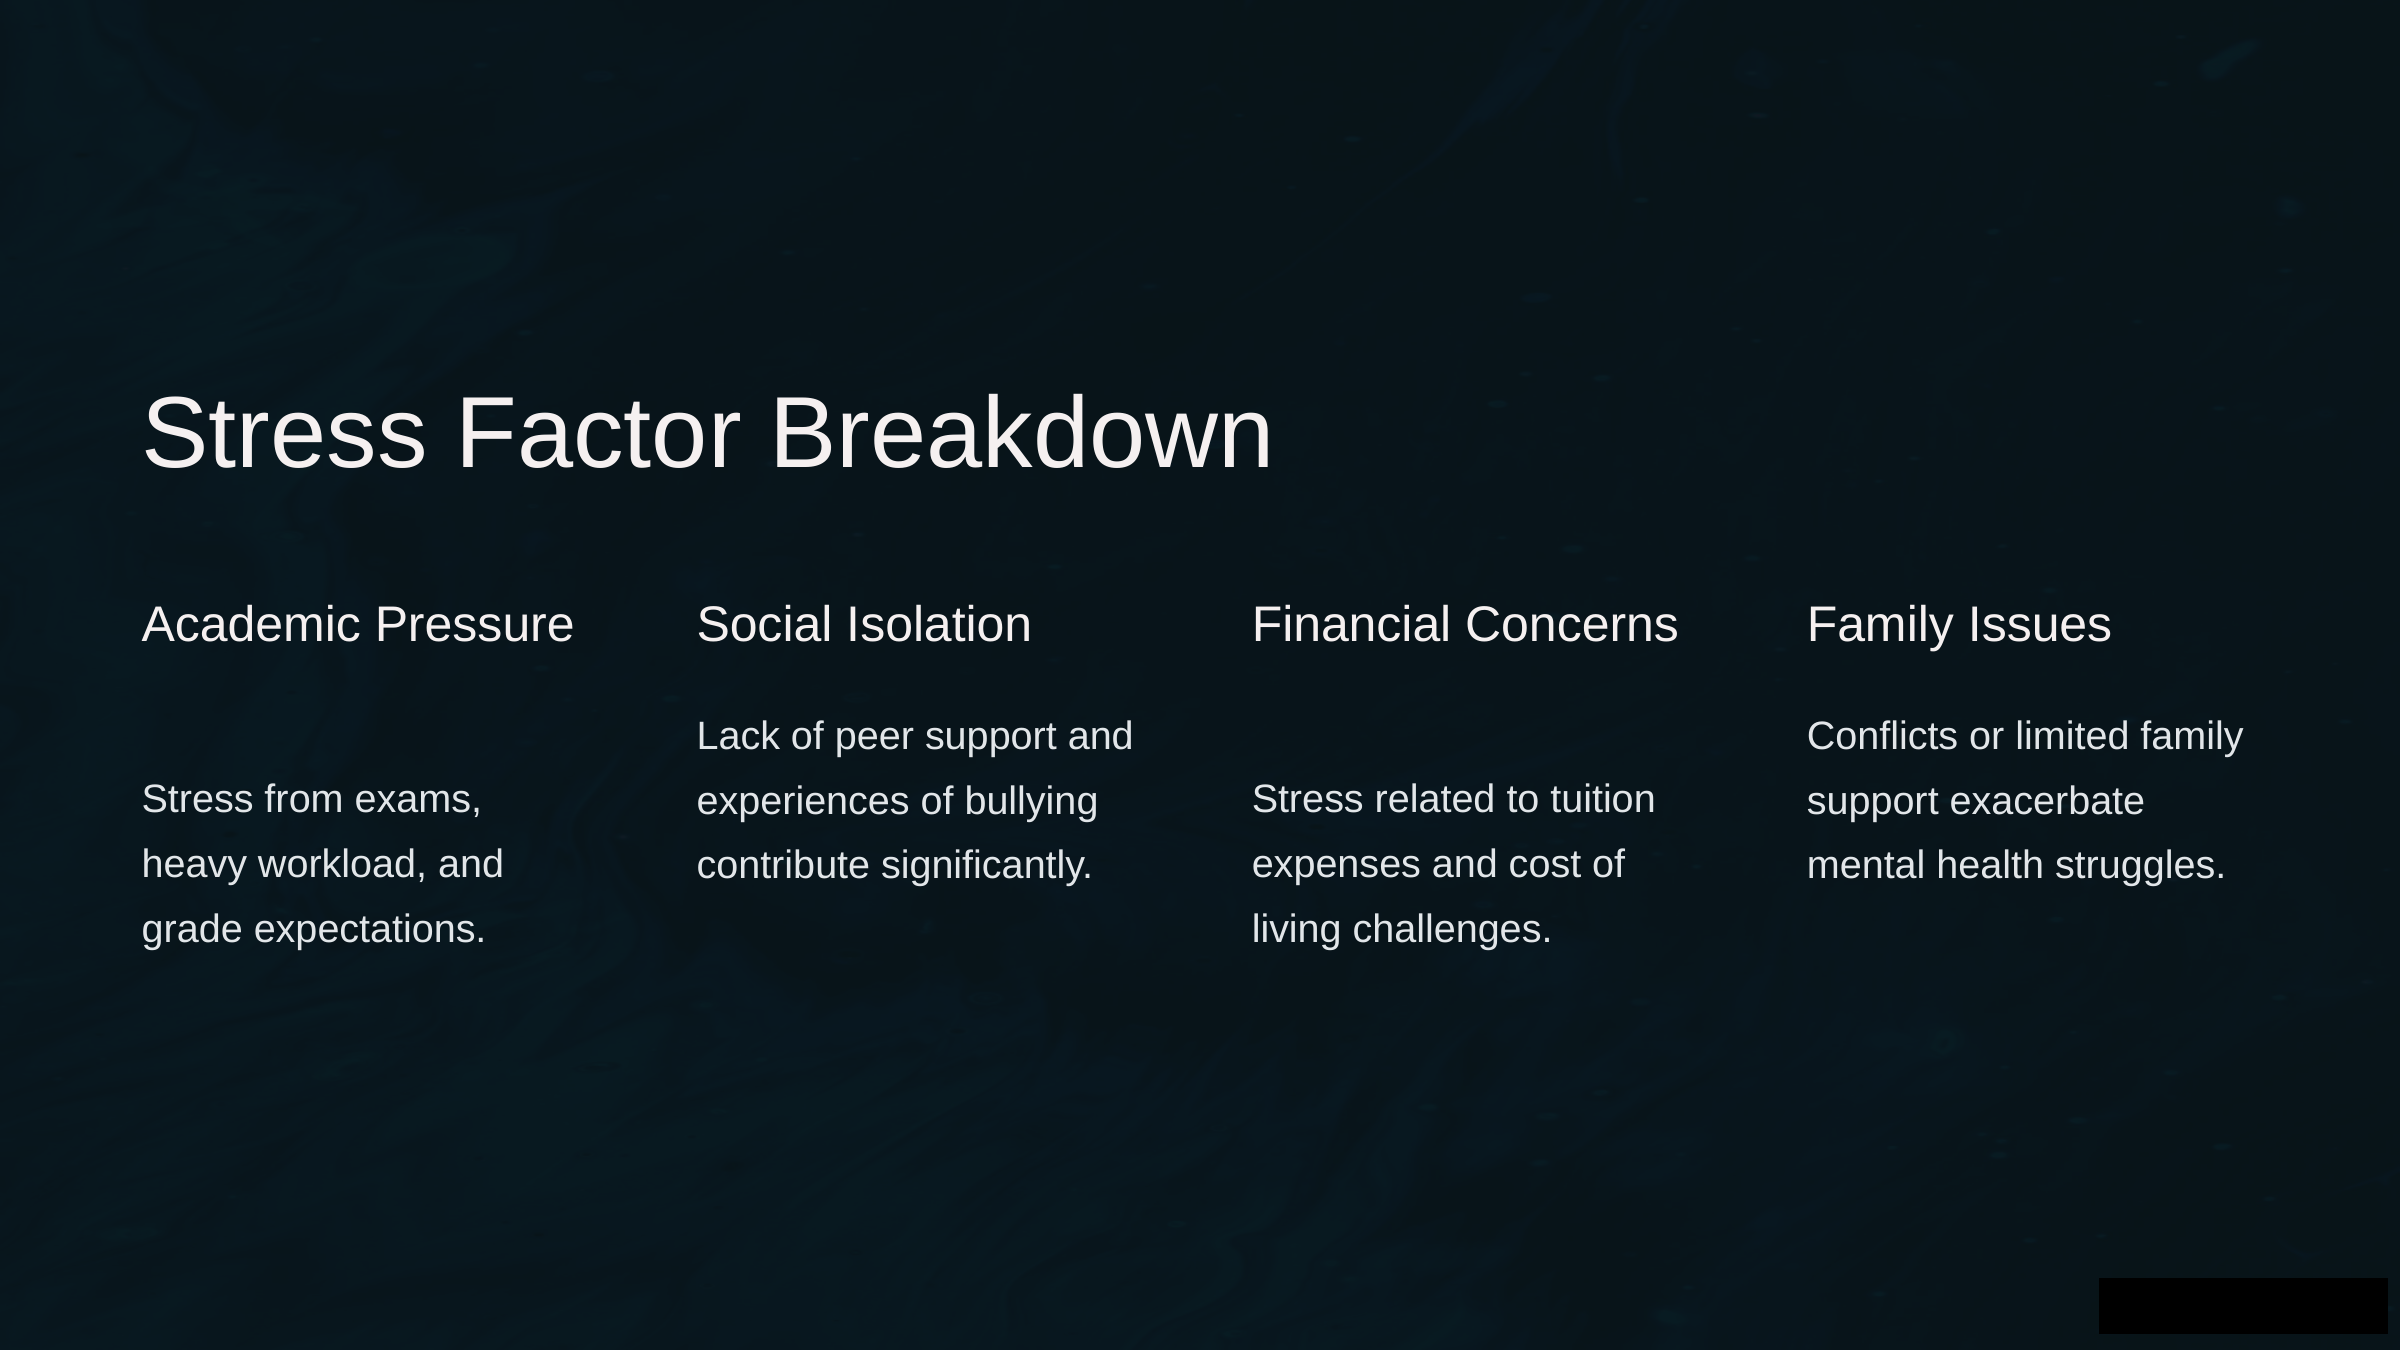

Stress Factor Breakdown
Academic Pressure
Social Isolation
Financial Concerns
Family Issues
Lack of peer support and experiences of bullying contribute significantly.
Conflicts or limited family support exacerbate mental health struggles.
Stress from exams, heavy workload, and grade expectations.
Stress related to tuition expenses and cost of living challenges.